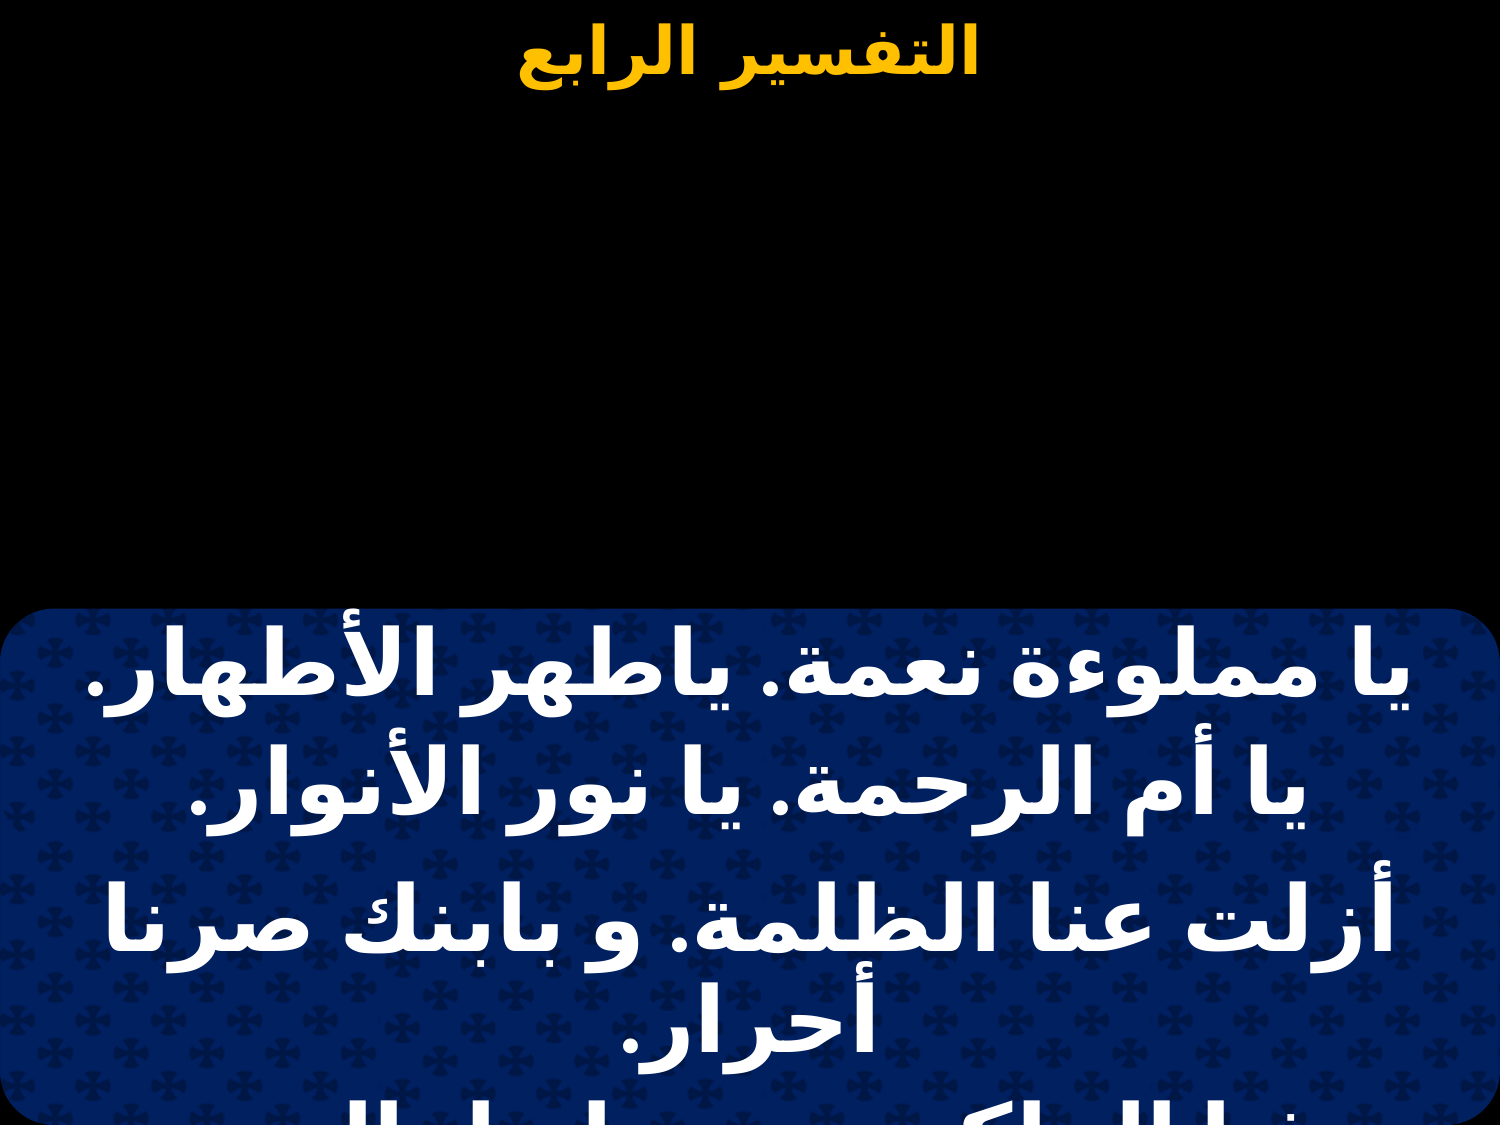

#
| يا مملوءة نعمة. ياطهر الأطهار. |
| --- |
| يا أم الرحمة. يا نور الأنوار. |
|  |
| أزلت عنا الظلمة. و بابنك صرنا أحرار. |
| وورثنا الملكوت. بعمادنا بالميرون. |